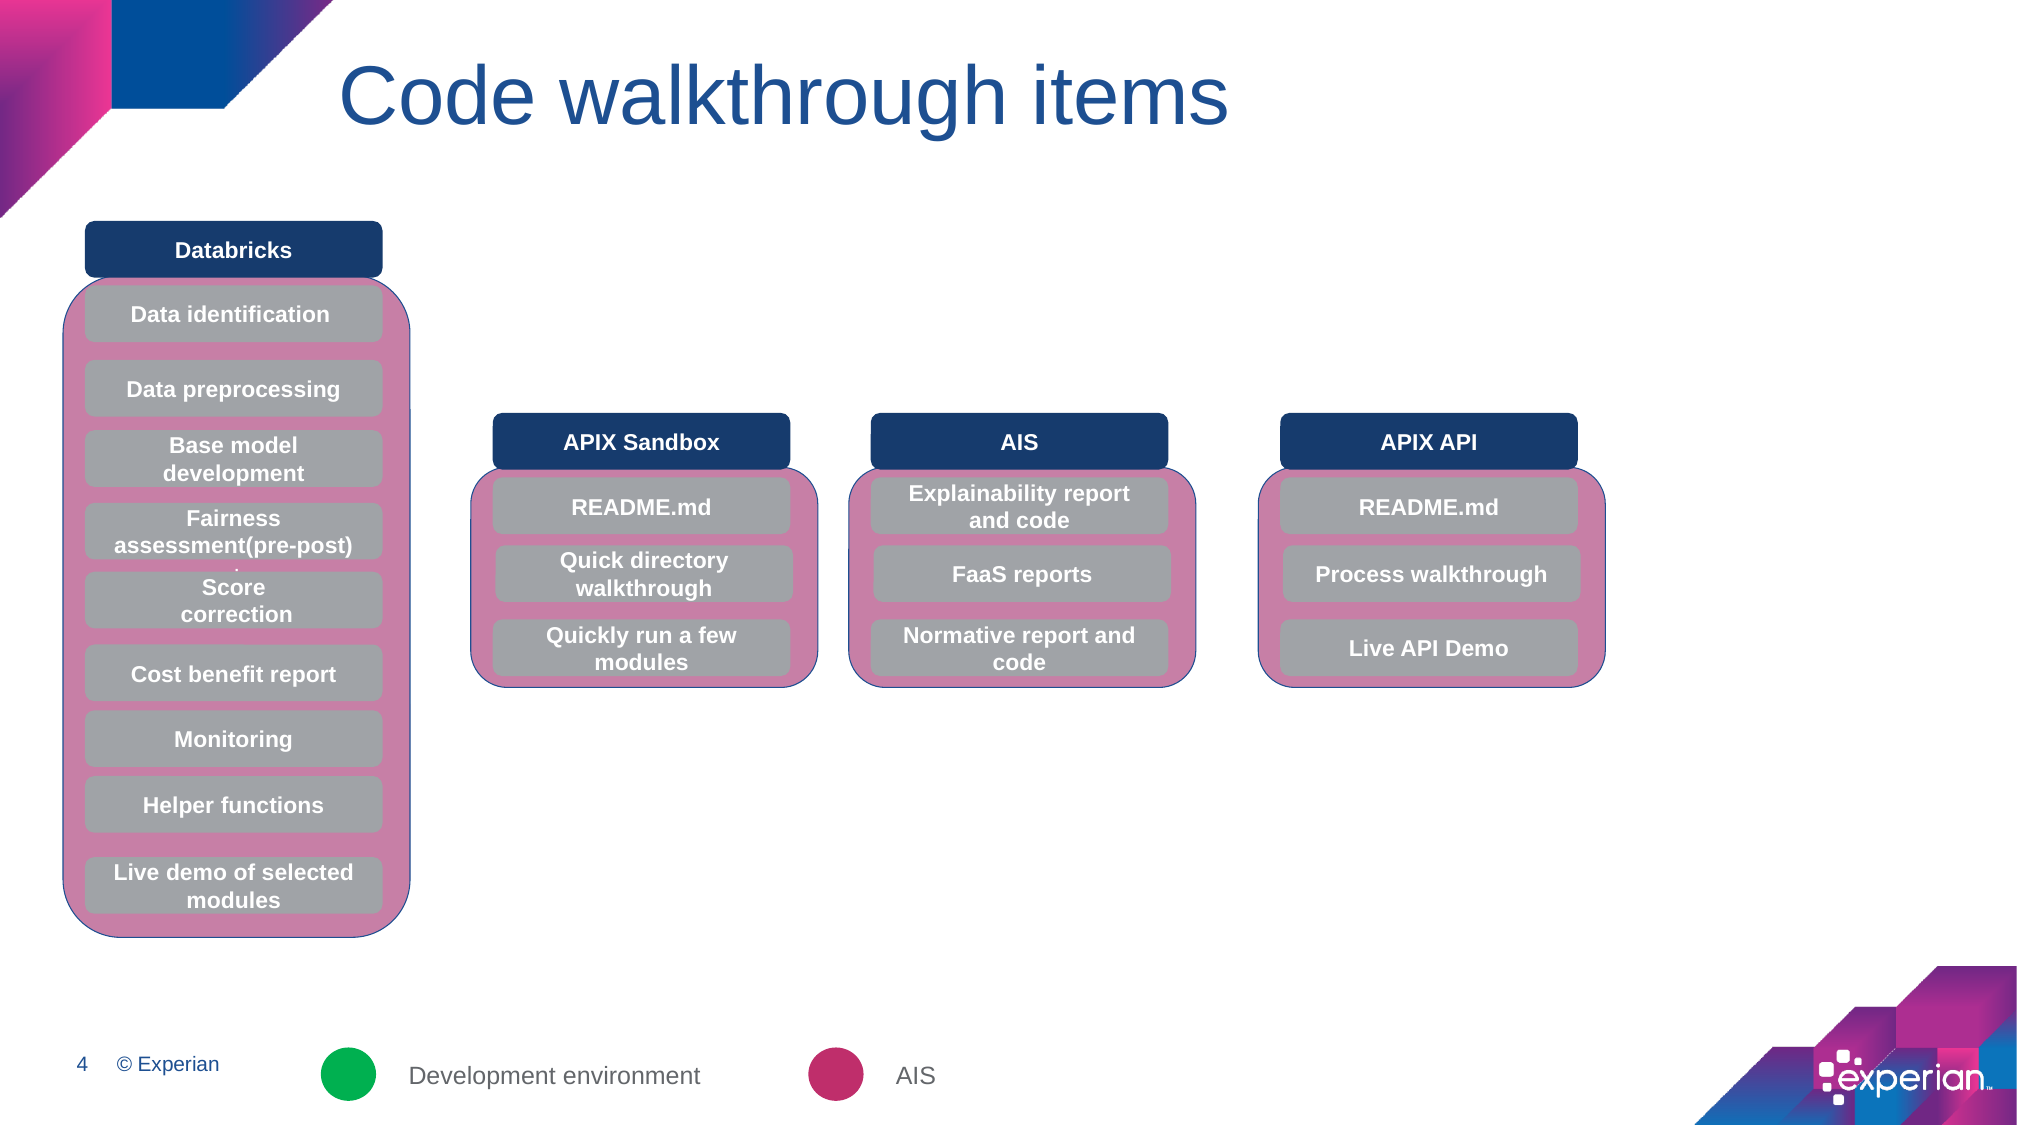

# Code walkthrough items
Databricks

Data identification
Data preprocessing

APIX Sandbox

README.md
Quick directory walkthrough
Quickly run a few modules
AIS

Explainability report and code
FaaS reports
Normative report and code
APIX API

README.md
Process walkthrough
Live API Demo

Base model development

Fairness assessment(pre-post)
 :

Score
 correction

Cost benefit report
Monitoring
Helper functions
Live demo of selected modules

Development environment

AIS